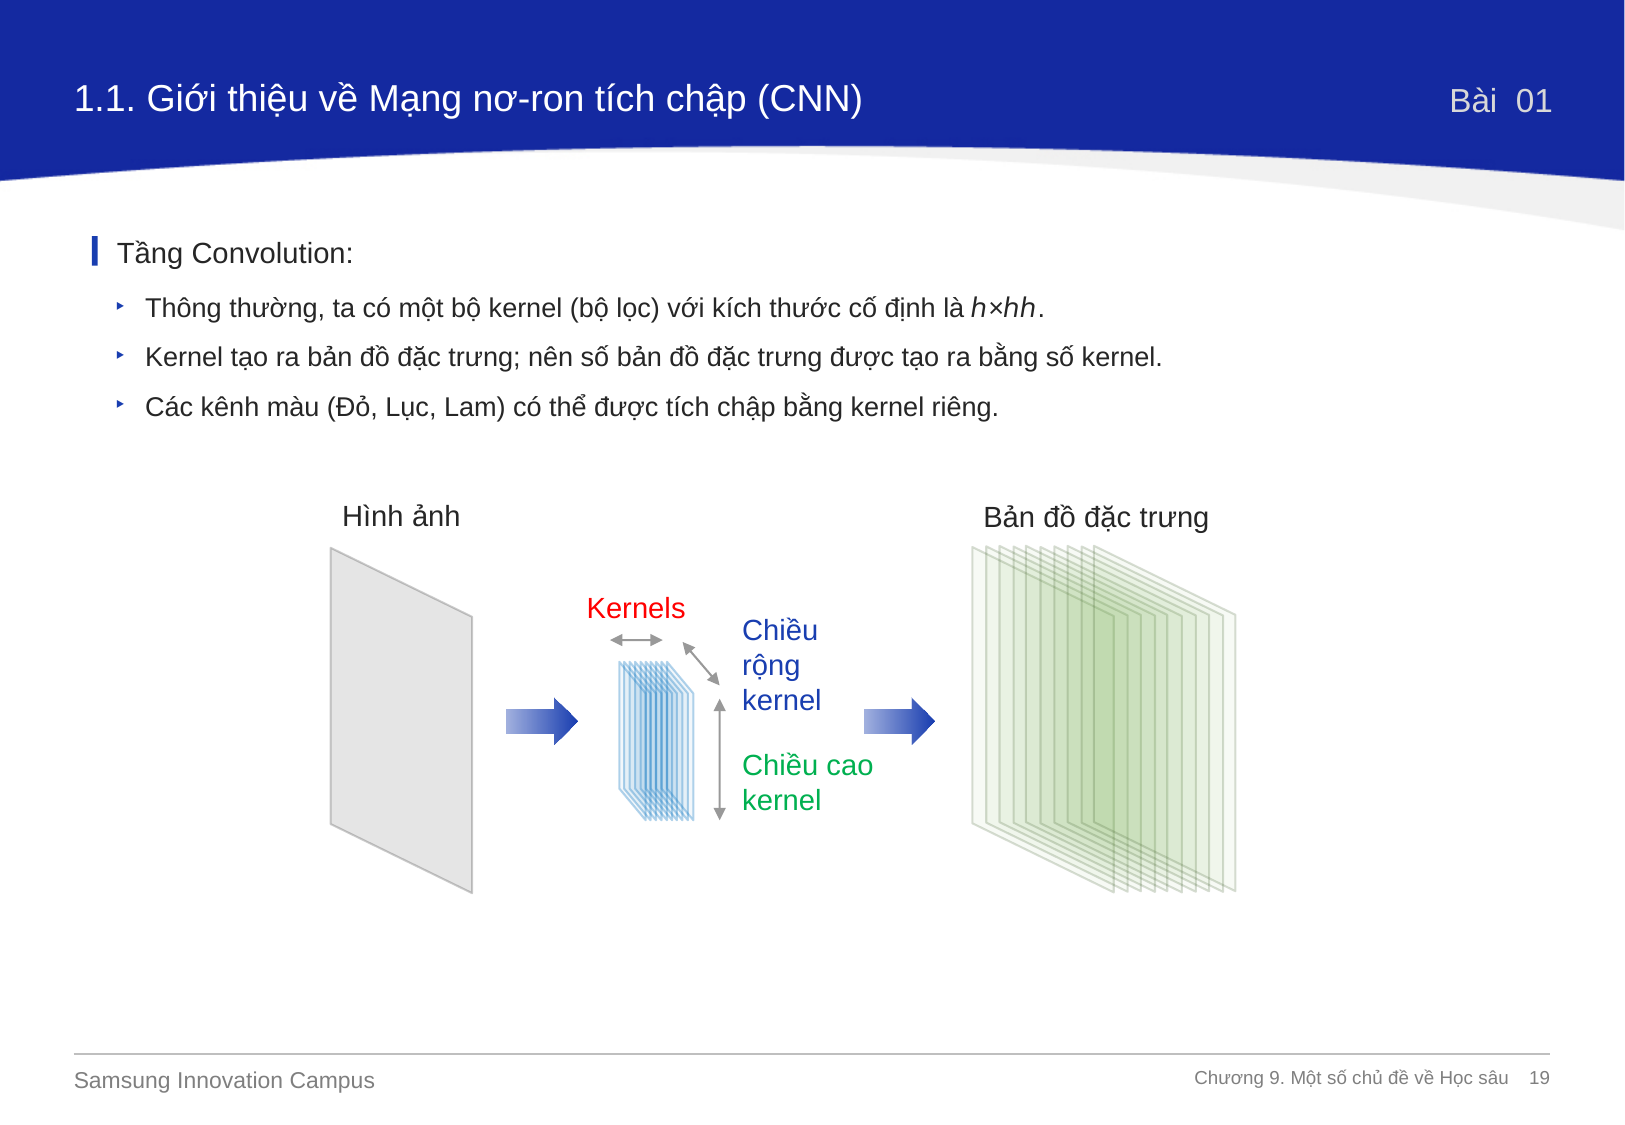

1.1. Giới thiệu về Mạng nơ-ron tích chập (CNN)
Bài  01
Tầng Convolution:

Thông thường, ta có một bộ kernel (bộ lọc) với kích thước cố định là ℎ×ℎℎ.
Kernel tạo ra bản đồ đặc trưng; nên số bản đồ đặc trưng được tạo ra bằng số kernel.
Các kênh màu (Đỏ, Lục, Lam) có thể được tích chập bằng kernel riêng.
Hình ảnh
Bản đồ đặc trưng
Kernels
Chiều rộng kernel

Chiều cao kernel